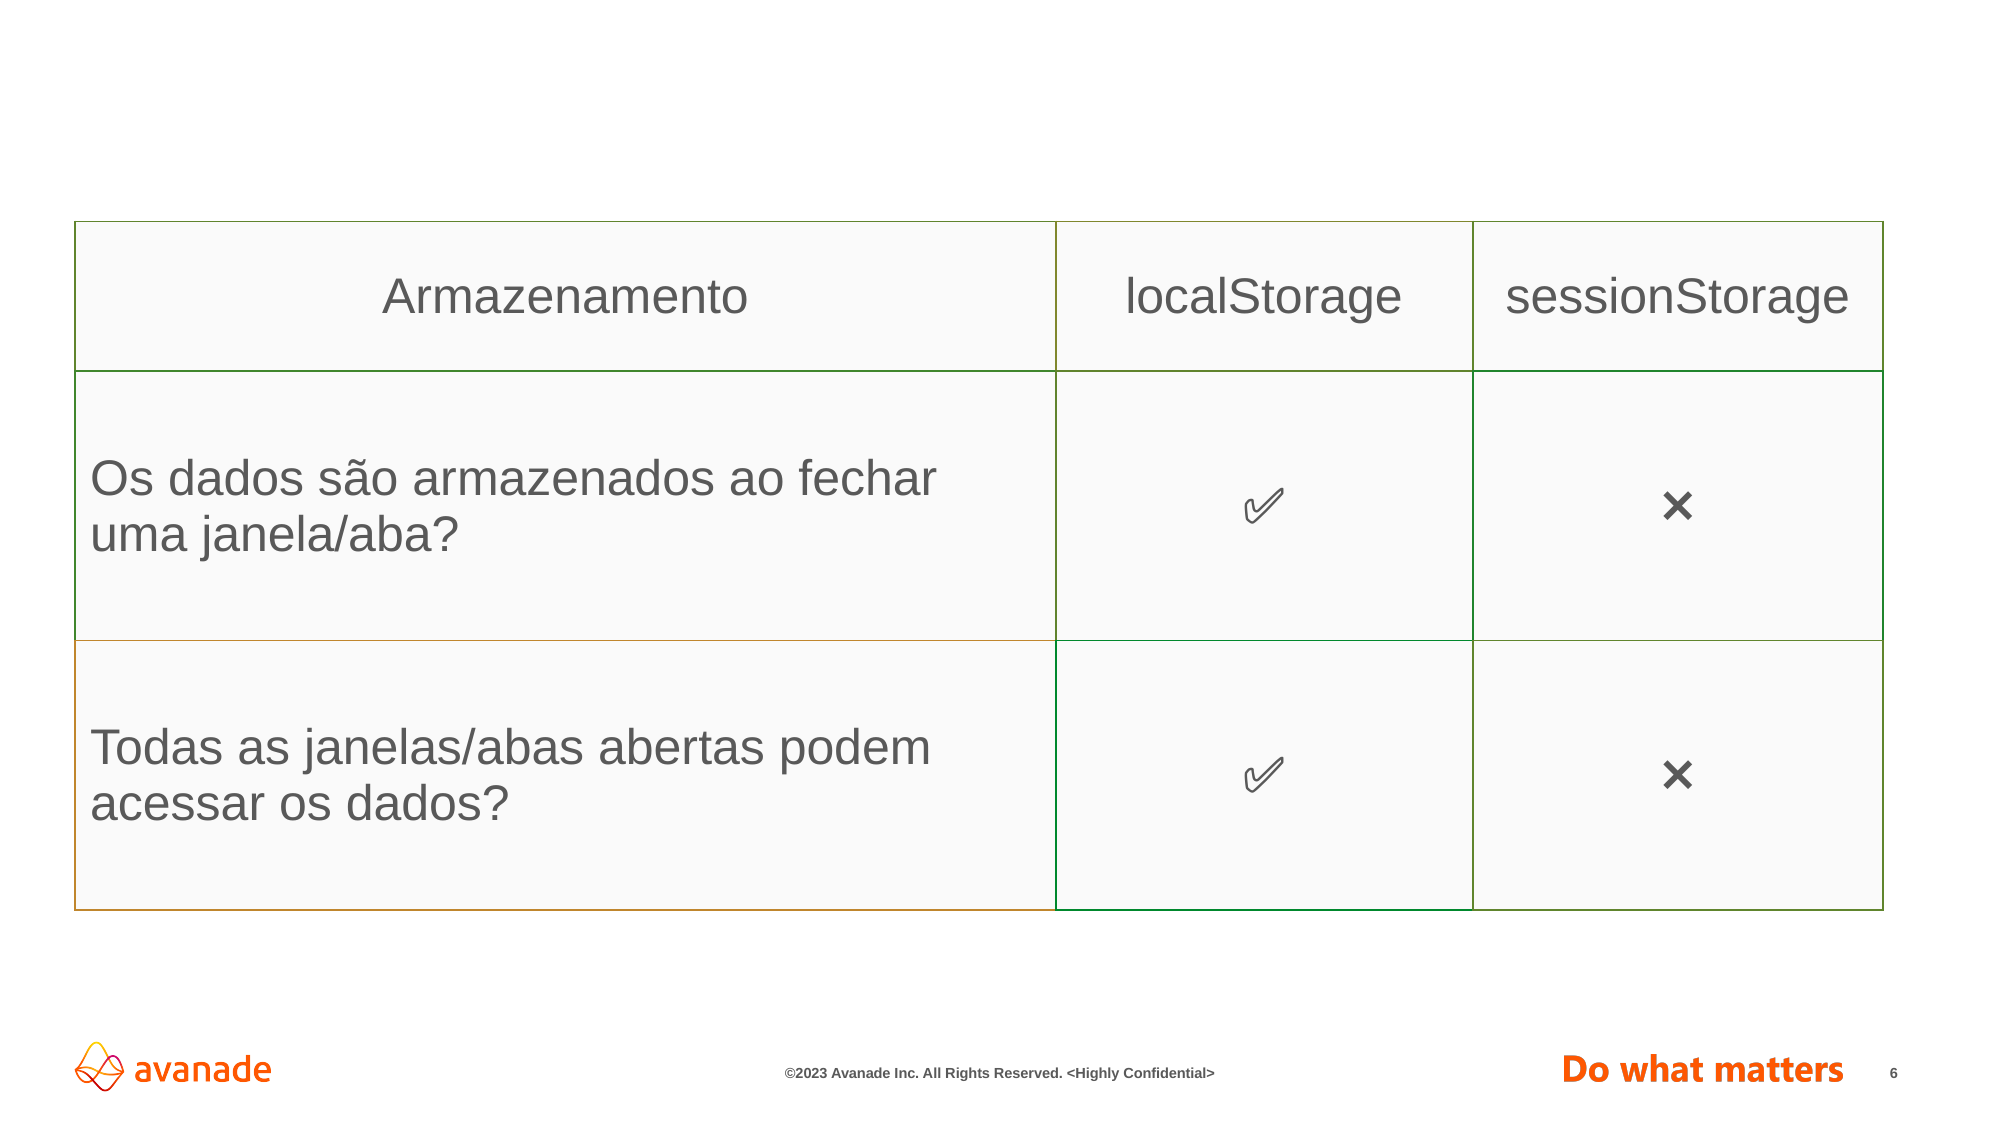

| Armazenamento | localStorage | sessionStorage |
| --- | --- | --- |
| Os dados são armazenados ao fechar uma janela/aba? | ✅ | ❌ |
| Todas as janelas/abas abertas podem acessar os dados? | ✅ | ❌ |